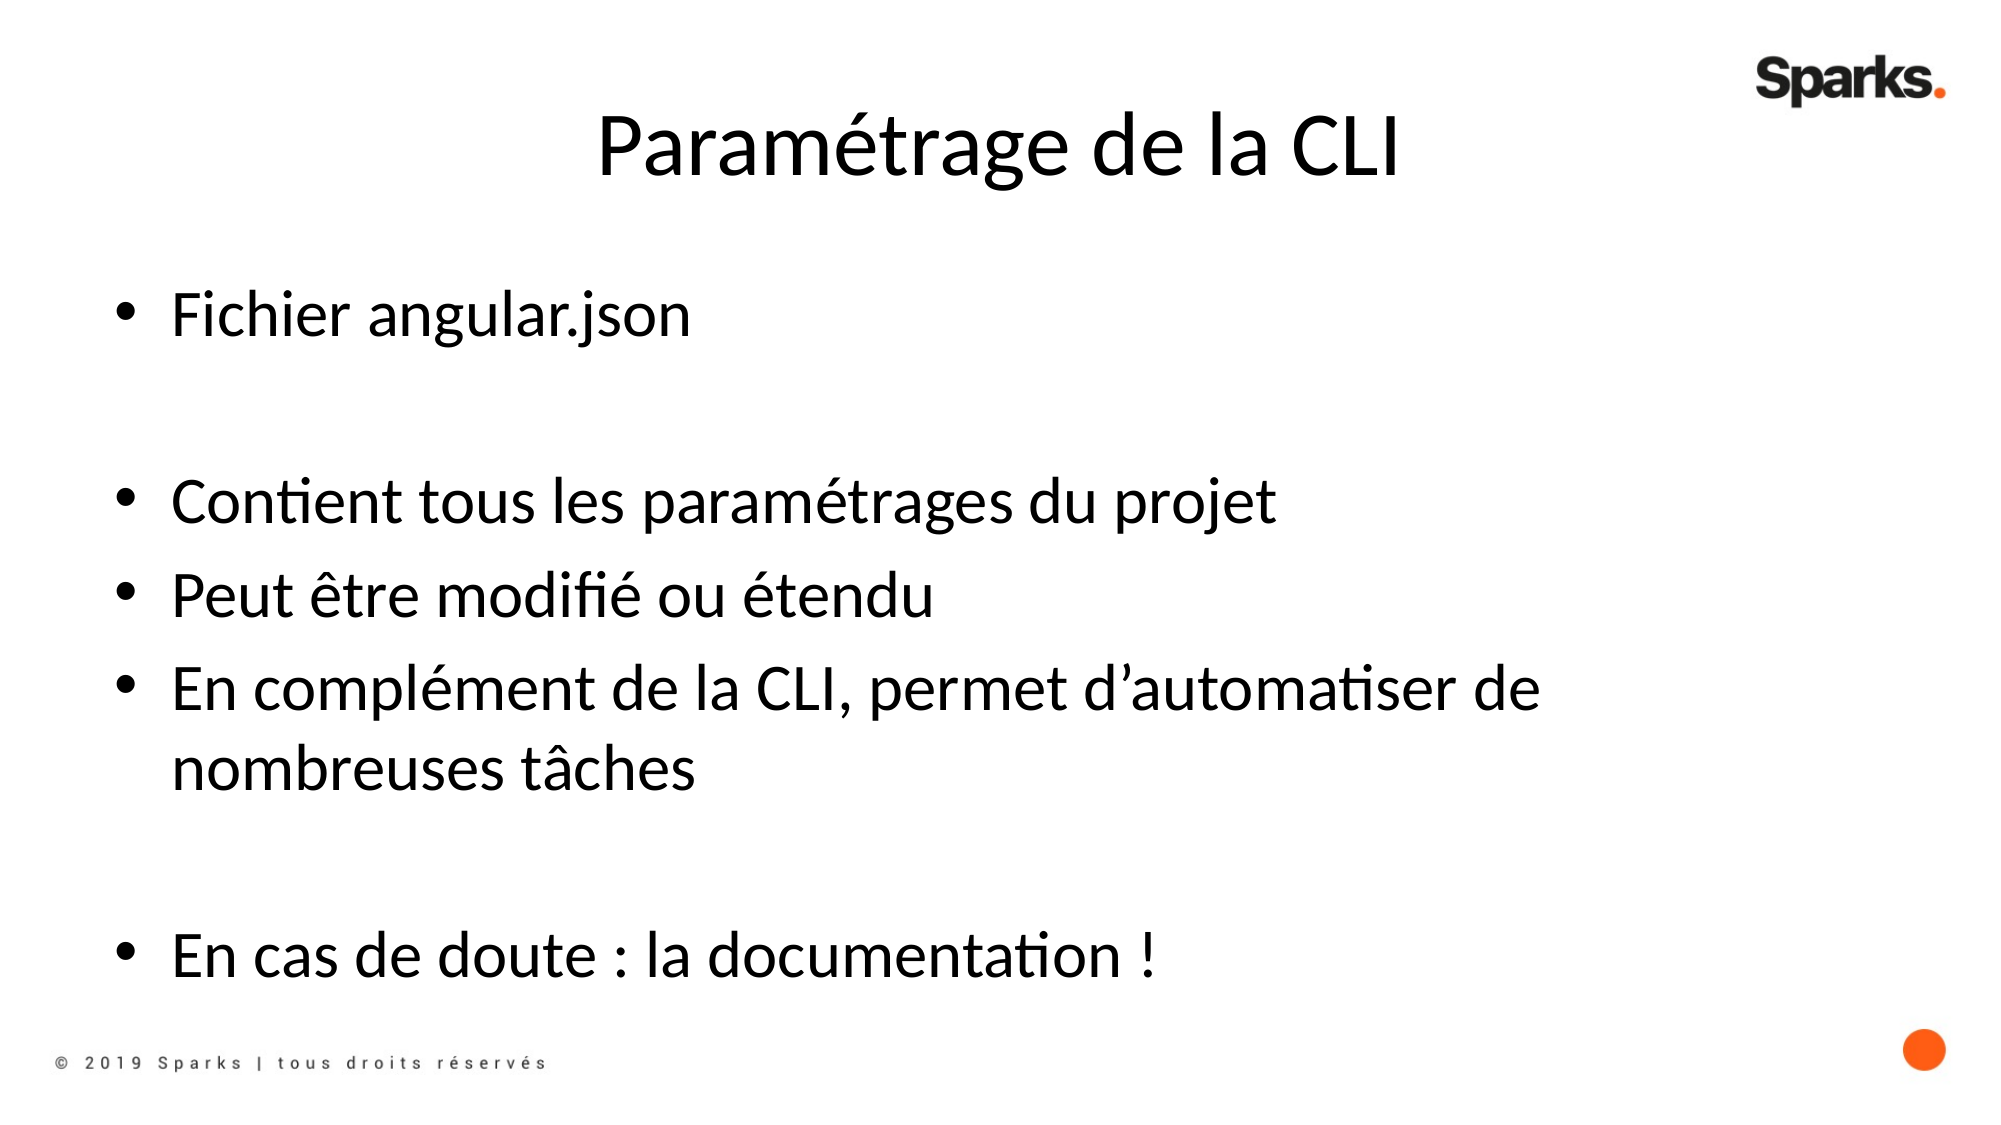

# Paramétrage de la CLI
Fichier angular.json

Contient tous les paramétrages du projet
Peut être modifié ou étendu
En complément de la CLI, permet d’automatiser de nombreuses tâches

En cas de doute : la documentation !